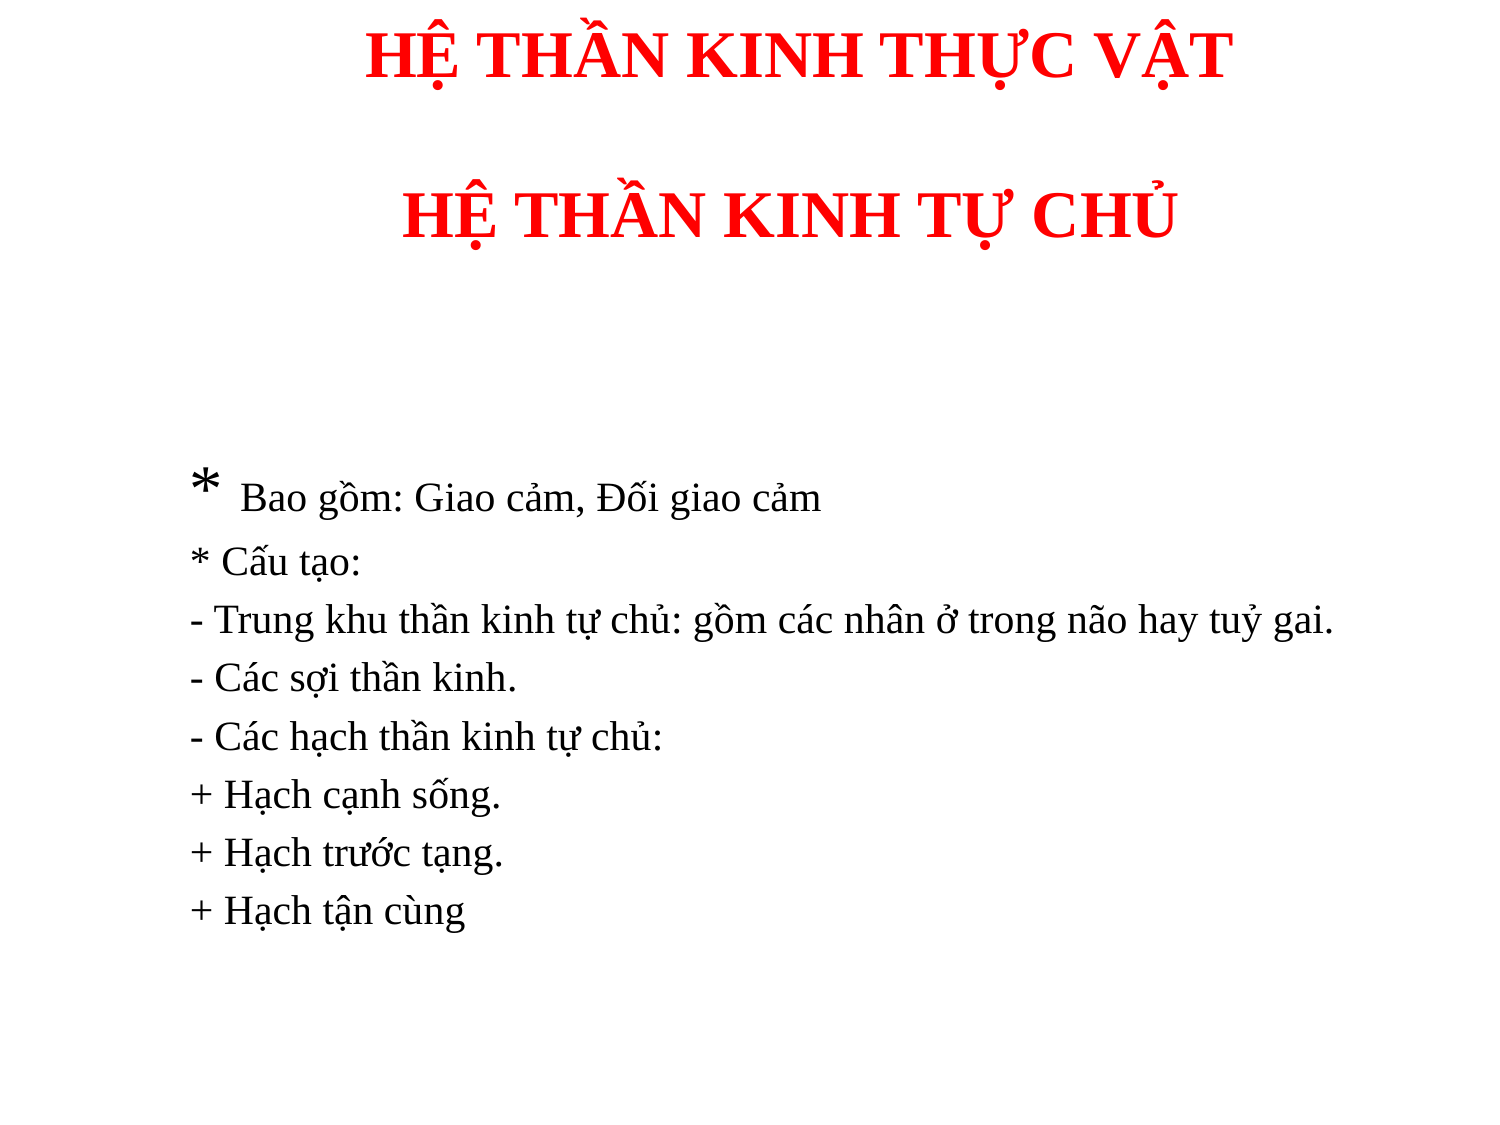

# HỆ THẦN KINH THỰC VẬT HỆ THẦN KINH TỰ CHỦ
* Bao gồm: Giao cảm, Đối giao cảm
* Cấu tạo:
- Trung khu thần kinh tự chủ: gồm các nhân ở trong não hay tuỷ gai.
- Các sợi thần kinh.
- Các hạch thần kinh tự chủ:
+ Hạch cạnh sống.
+ Hạch trước tạng.
+ Hạch tận cùng